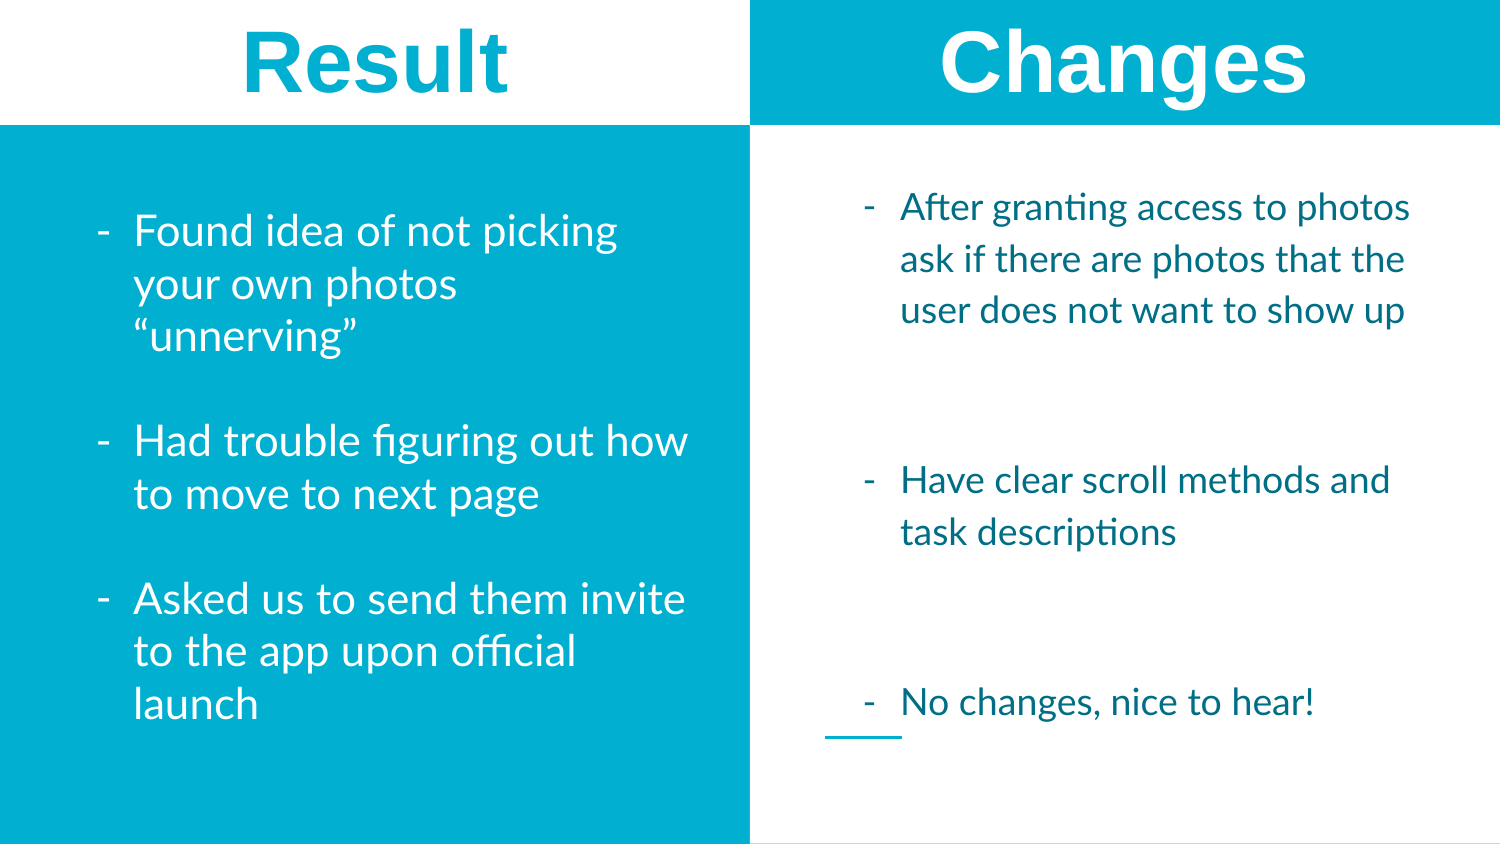

# Result
Changes
Found idea of not picking your own photos “unnerving”

Had trouble figuring out how to move to next page

Asked us to send them invite to the app upon official launch
After granting access to photos ask if there are photos that the user does not want to show up

Have clear scroll methods and task descriptions

No changes, nice to hear!